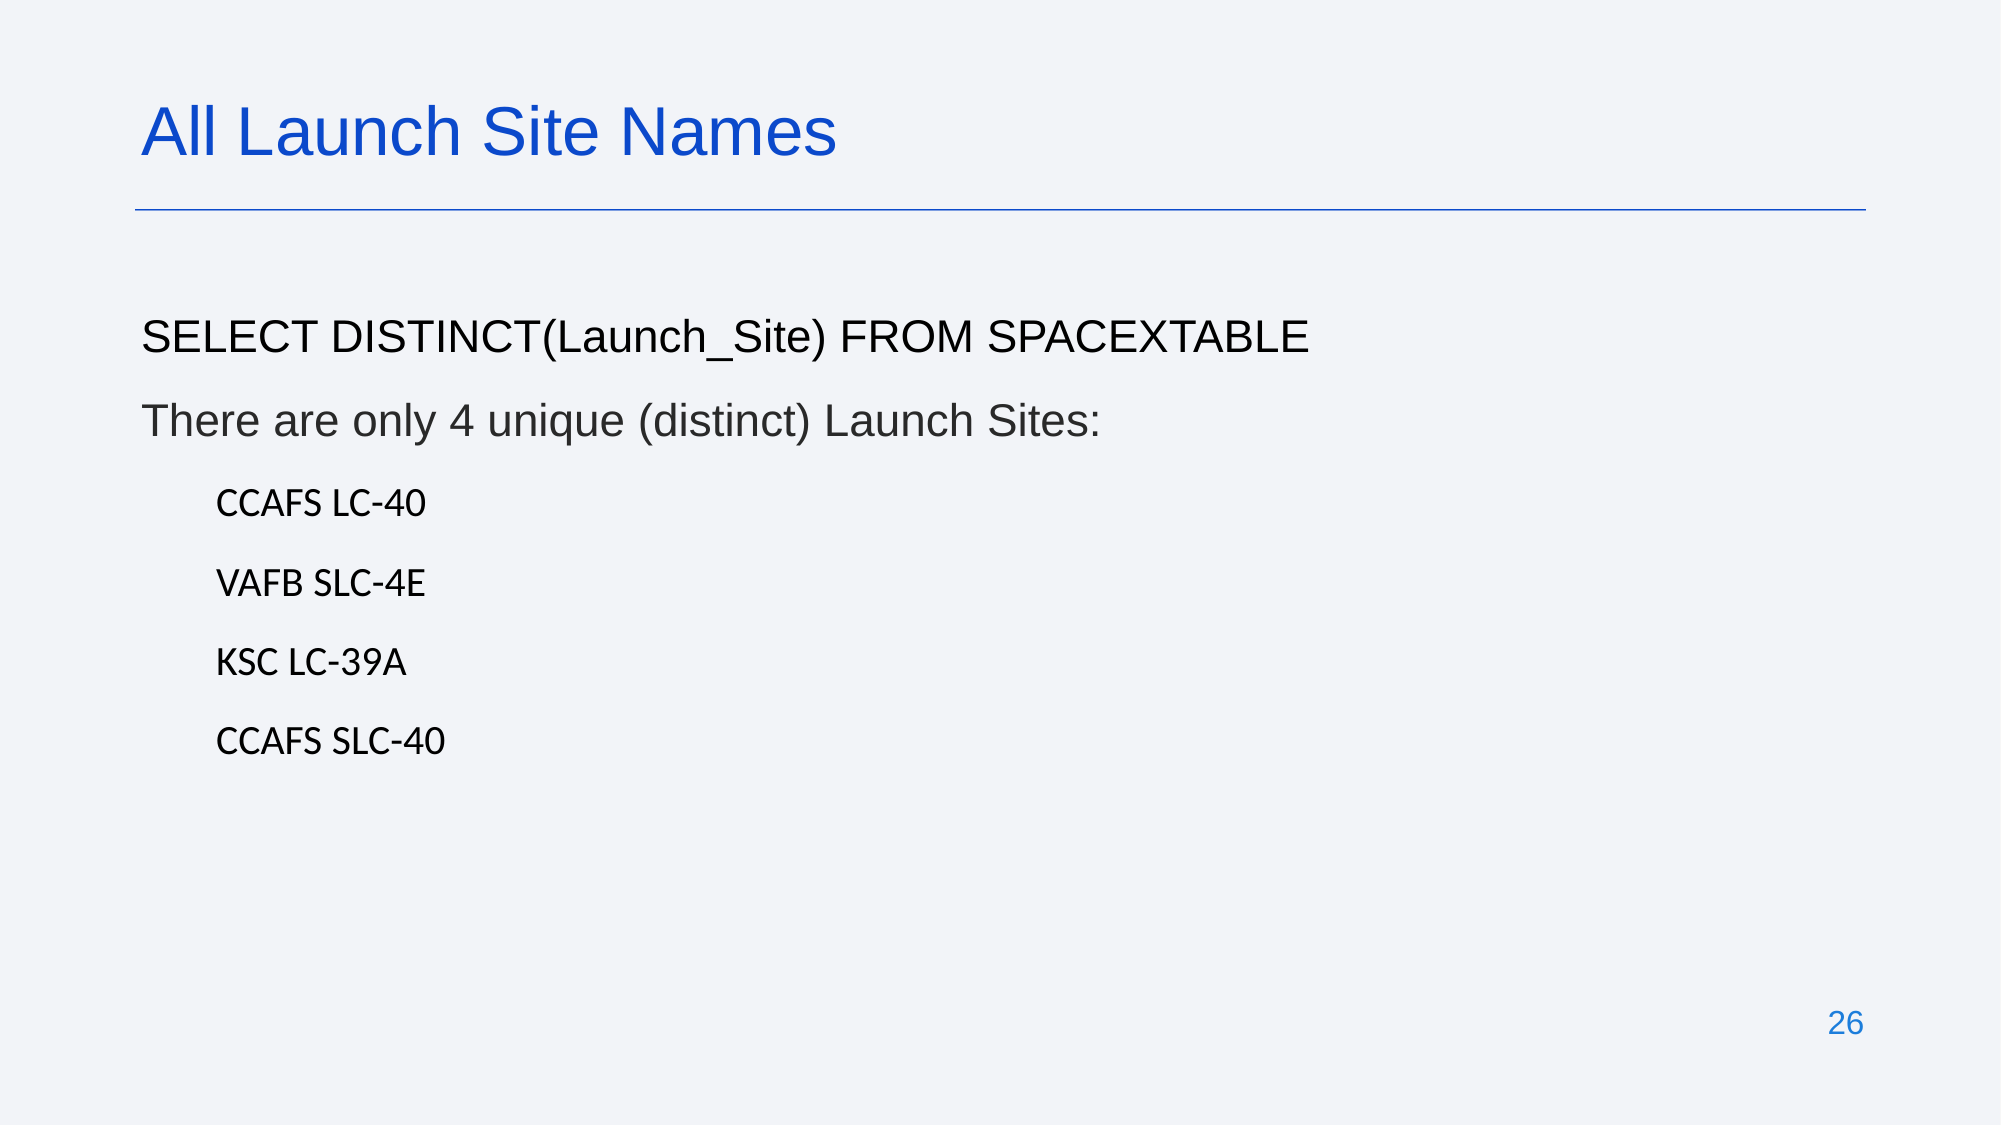

All Launch Site Names
SELECT DISTINCT(Launch_Site) FROM SPACEXTABLE
There are only 4 unique (distinct) Launch Sites:
CCAFS LC-40
VAFB SLC-4E
KSC LC-39A
CCAFS SLC-40

26